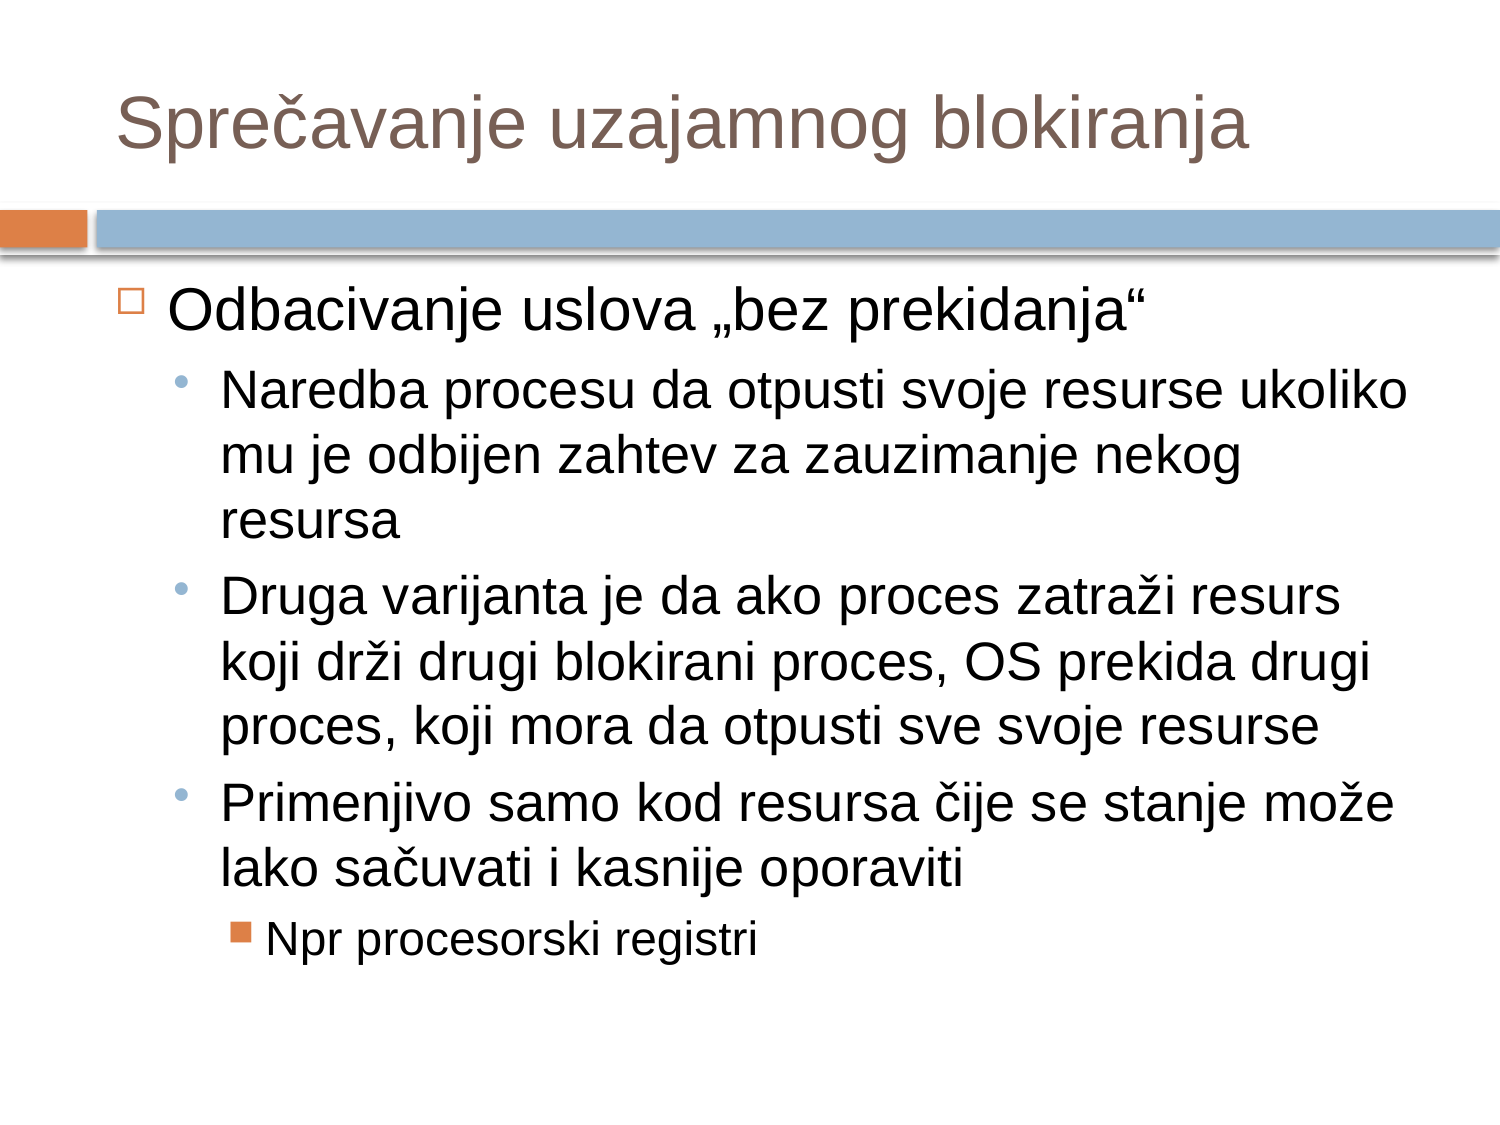

# Sprečavanje uzajamnog blokiranja
Odbacivanje uslova „bez prekidanja“
Naredba procesu da otpusti svoje resurse ukoliko mu je odbijen zahtev za zauzimanje nekog resursa
Druga varijanta je da ako proces zatraži resurs koji drži drugi blokirani proces, OS prekida drugi proces, koji mora da otpusti sve svoje resurse
Primenjivo samo kod resursa čije se stanje može lako sačuvati i kasnije oporaviti
Npr procesorski registri